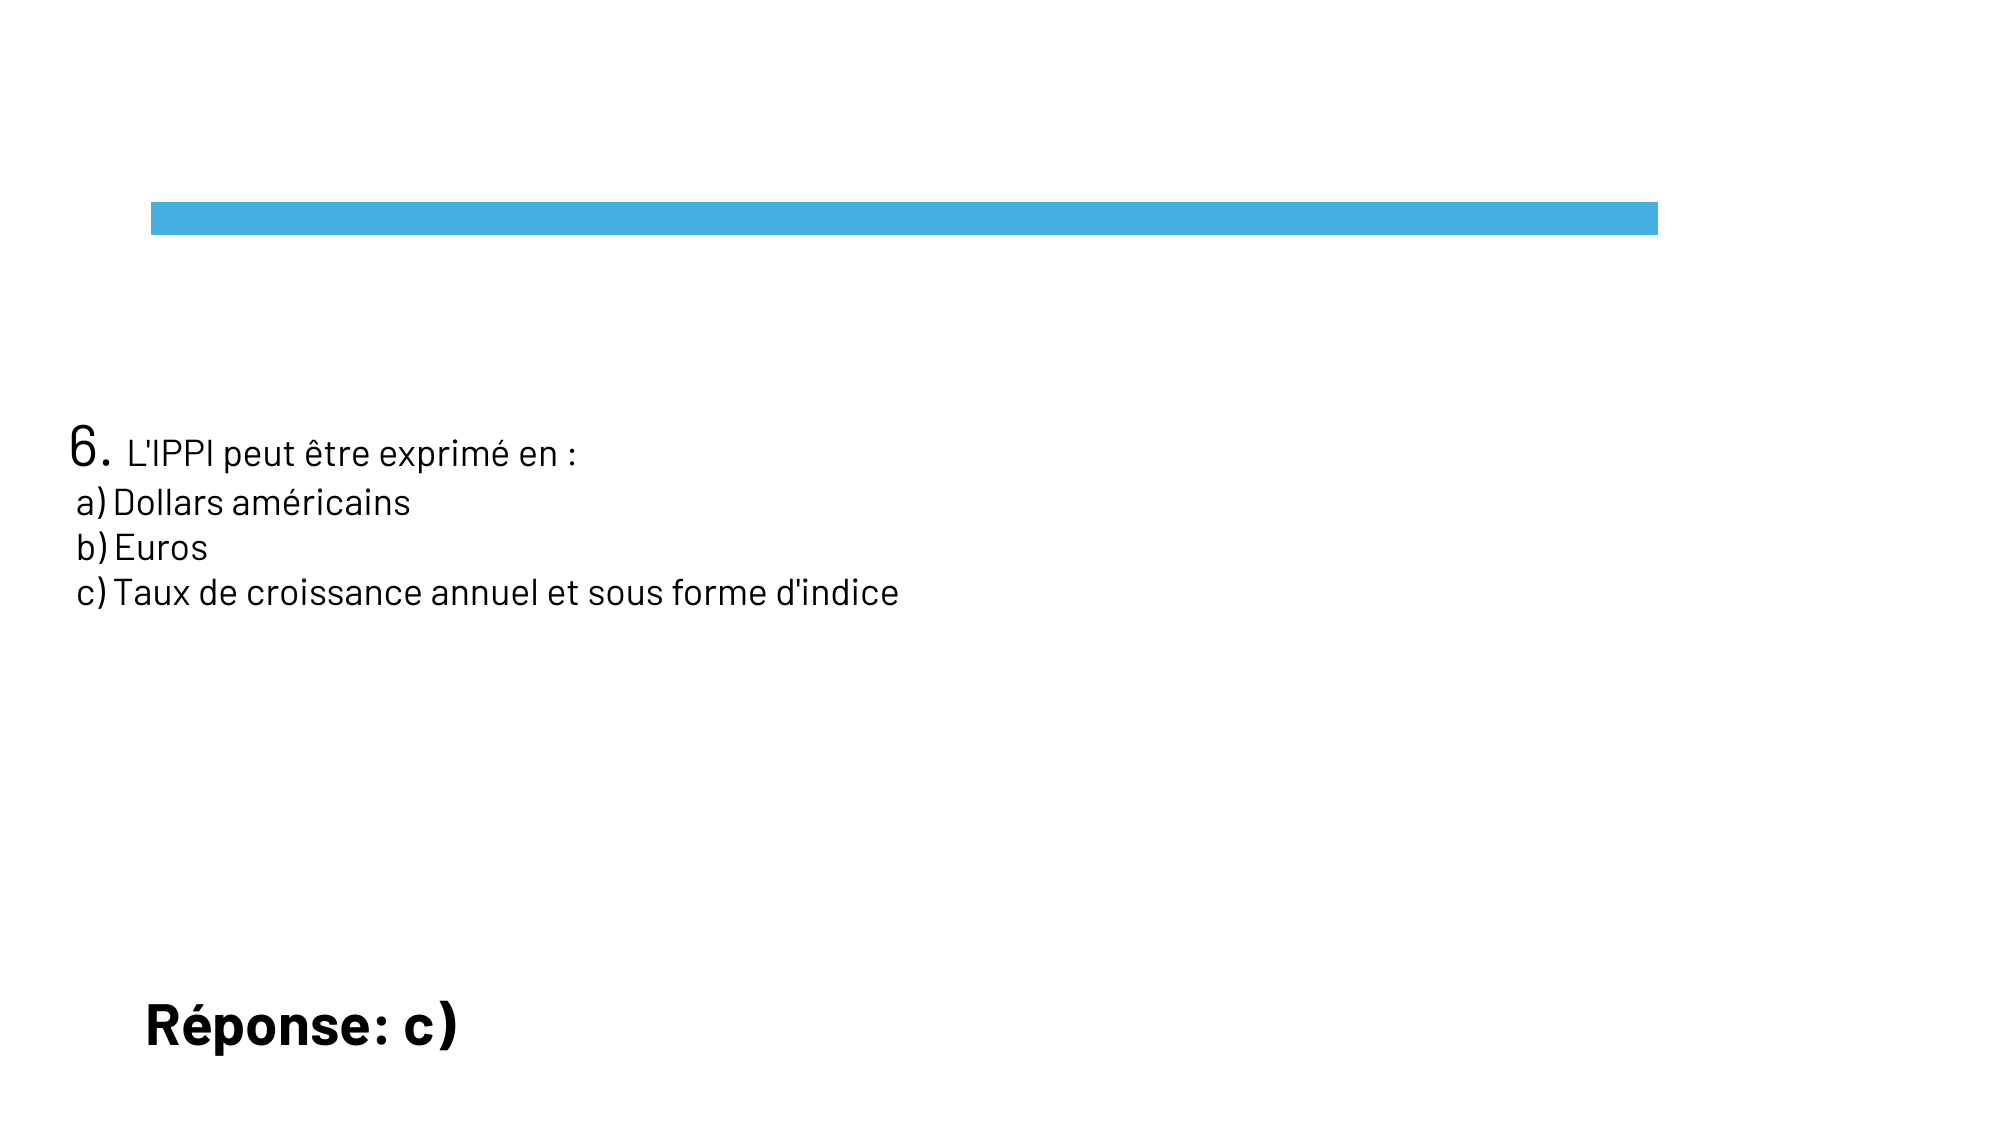

6. L'IPPI peut être exprimé en :
 a) Dollars américains
 b) Euros
 c) Taux de croissance annuel et sous forme d'indice
Réponse: c)